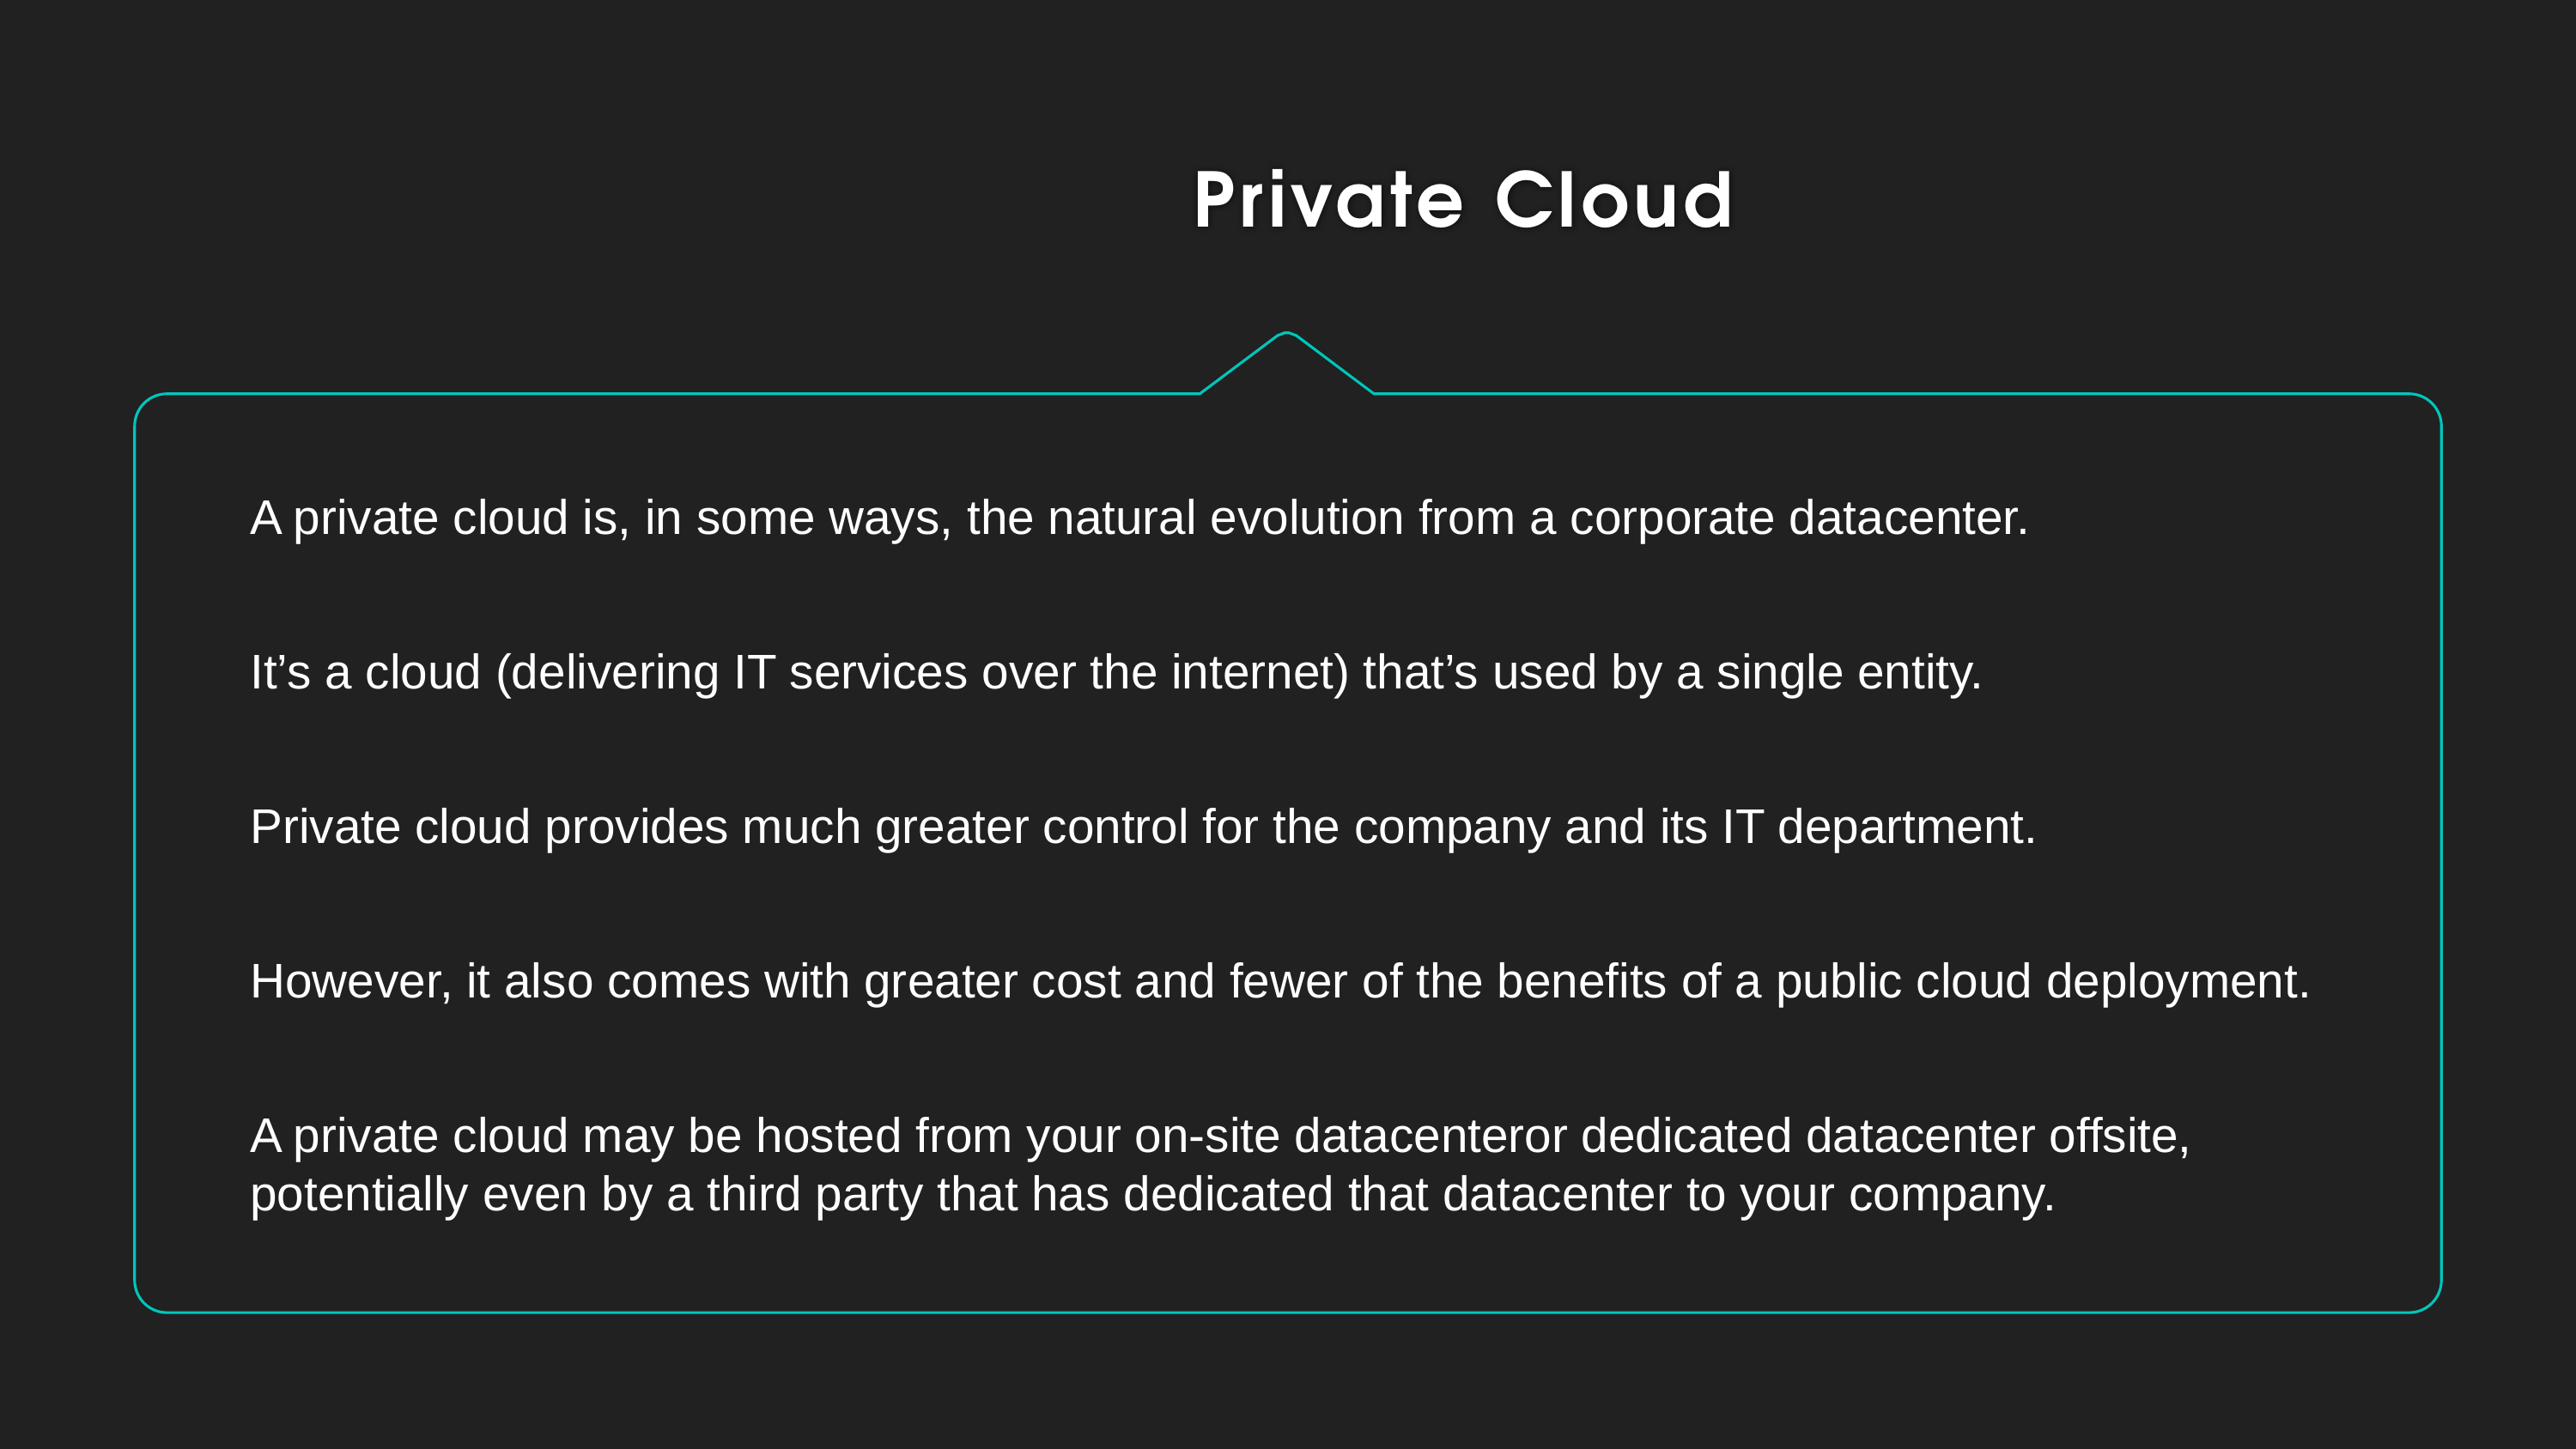

# Private Cloud

A private cloud is, in some ways, the natural evolution from a corporate datacenter.

It’s a cloud (delivering IT services over the internet) that’s used by a single entity.

Private cloud provides much greater control for the company and its IT department.

However, it also comes with greater cost and fewer of the benefits of a public cloud deployment.

A private cloud may be hosted from your on-site datacenteror dedicated datacenter offsite, potentially even by a third party that has dedicated that datacenter to your company.